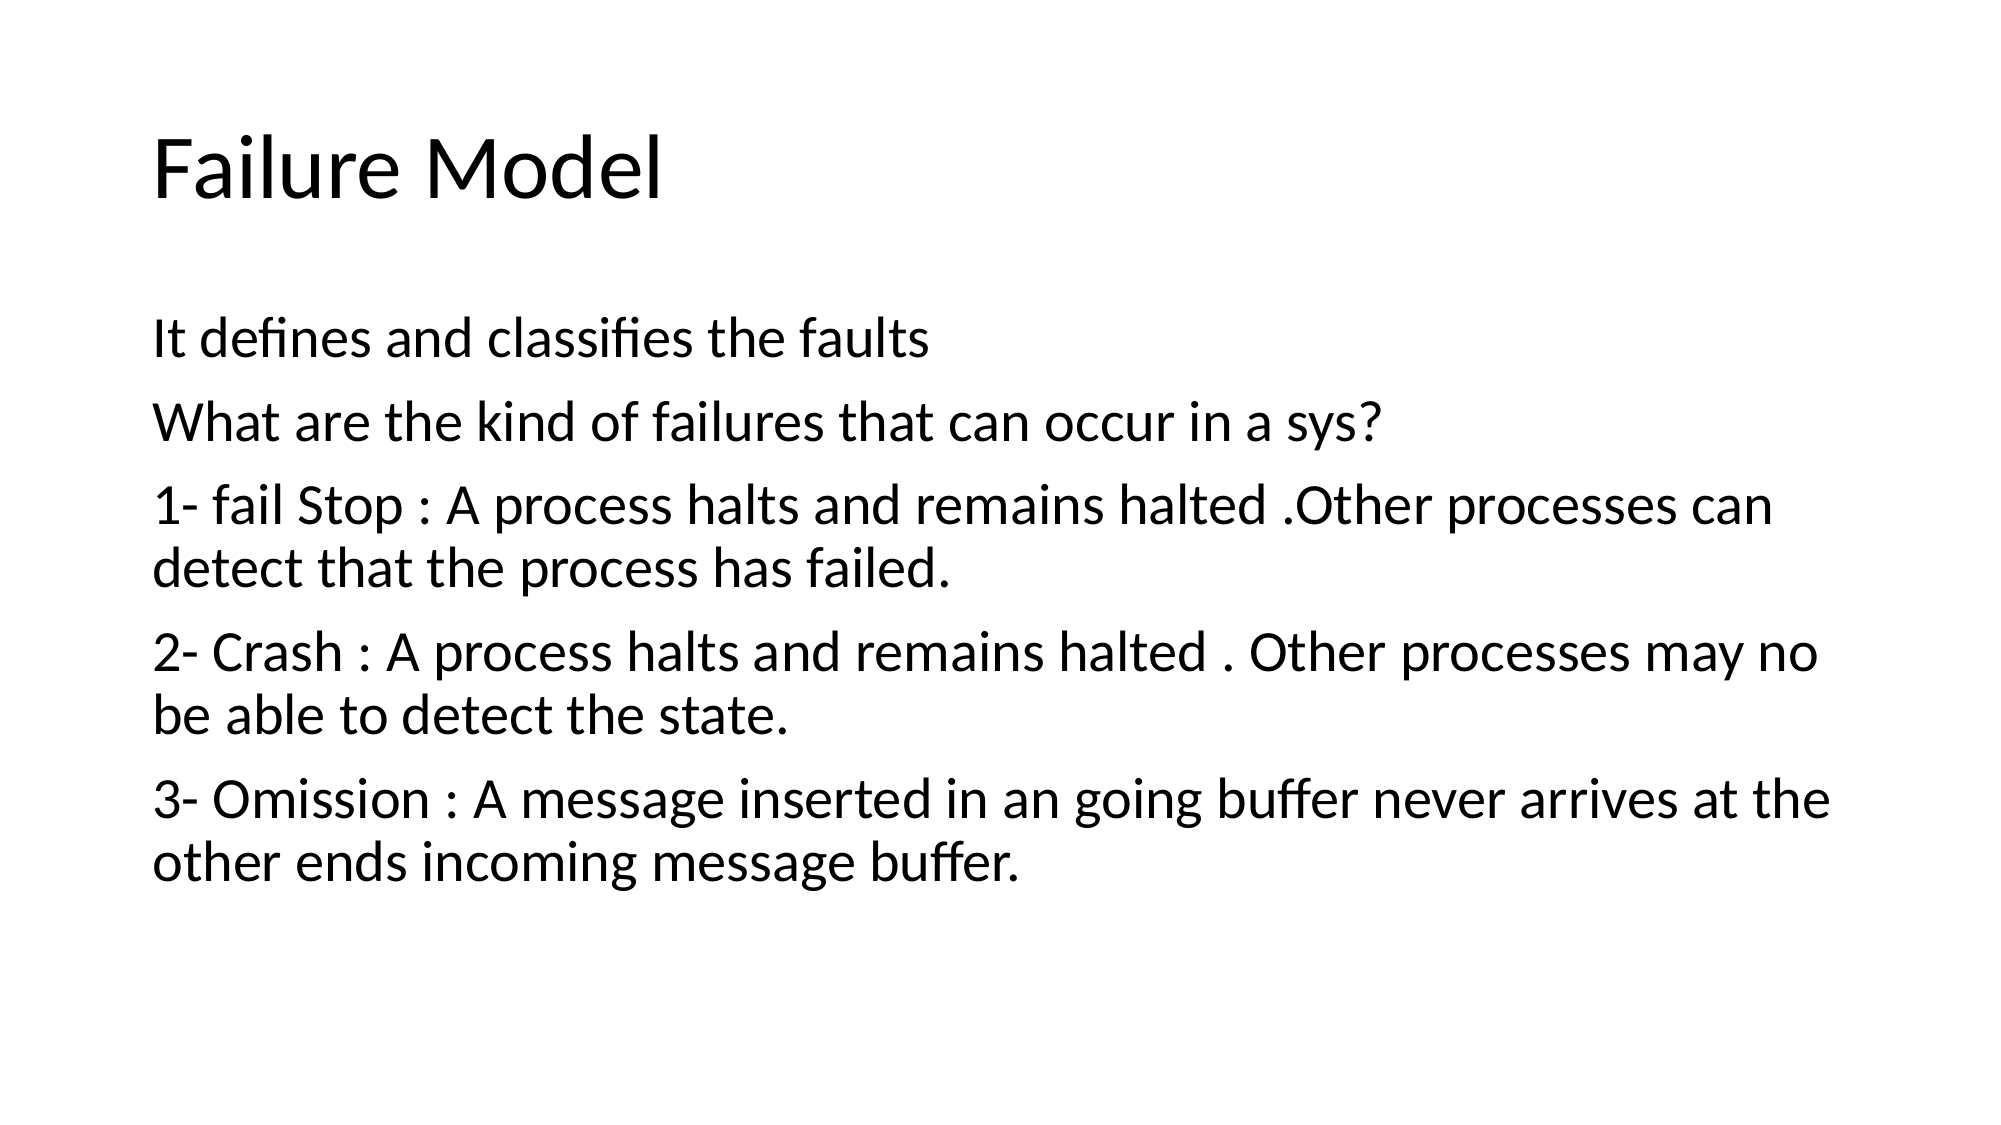

# Failure Model
It defines and classifies the faults
What are the kind of failures that can occur in a sys?
1- fail Stop : A process halts and remains halted .Other processes can detect that the process has failed.
2- Crash : A process halts and remains halted . Other processes may no be able to detect the state.
3- Omission : A message inserted in an going buffer never arrives at the other ends incoming message buffer.